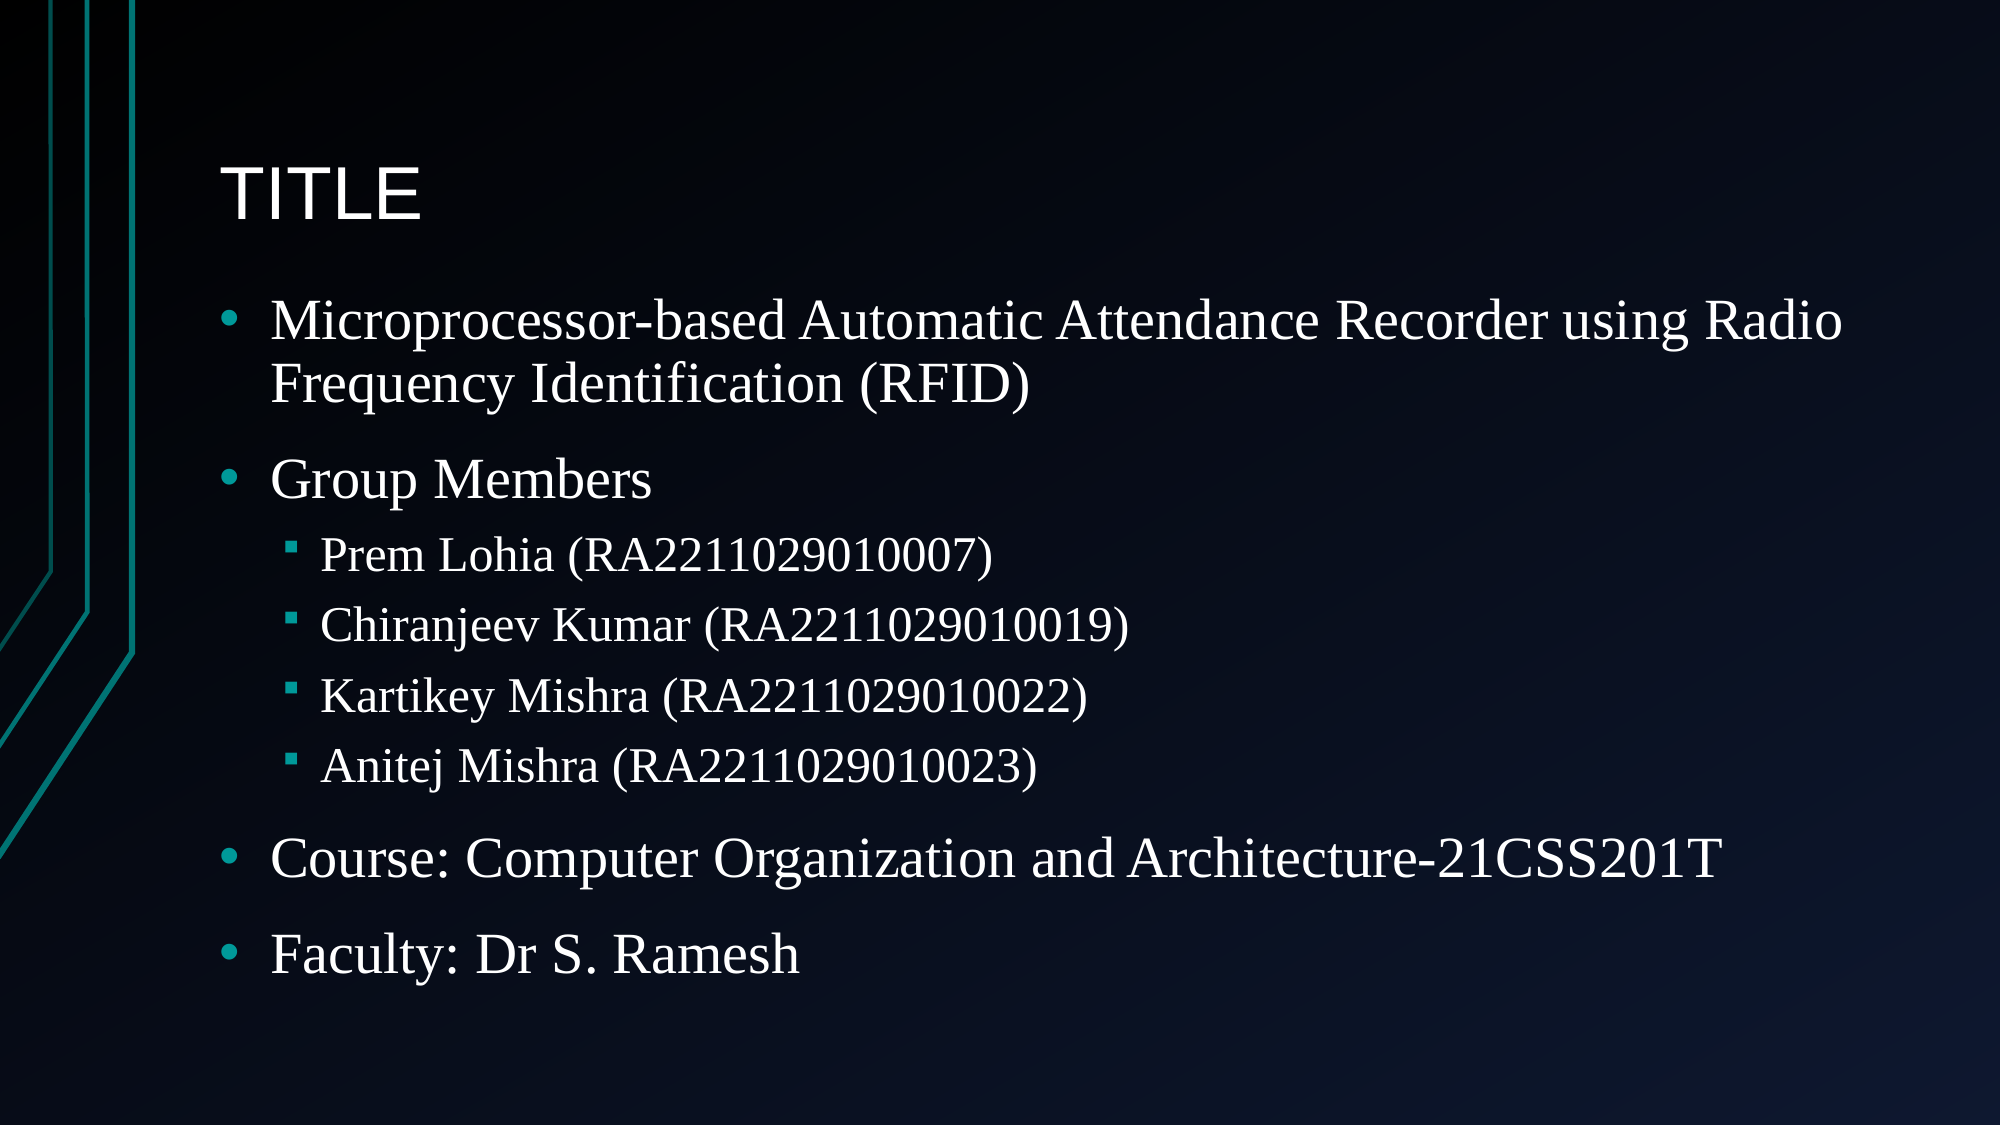

# TITLE
Microprocessor-based Automatic Attendance Recorder using Radio Frequency Identification (RFID)
Group Members
Prem Lohia (RA2211029010007)
Chiranjeev Kumar (RA2211029010019)
Kartikey Mishra (RA2211029010022)
Anitej Mishra (RA2211029010023)
Course: Computer Organization and Architecture-21CSS201T
Faculty: Dr S. Ramesh